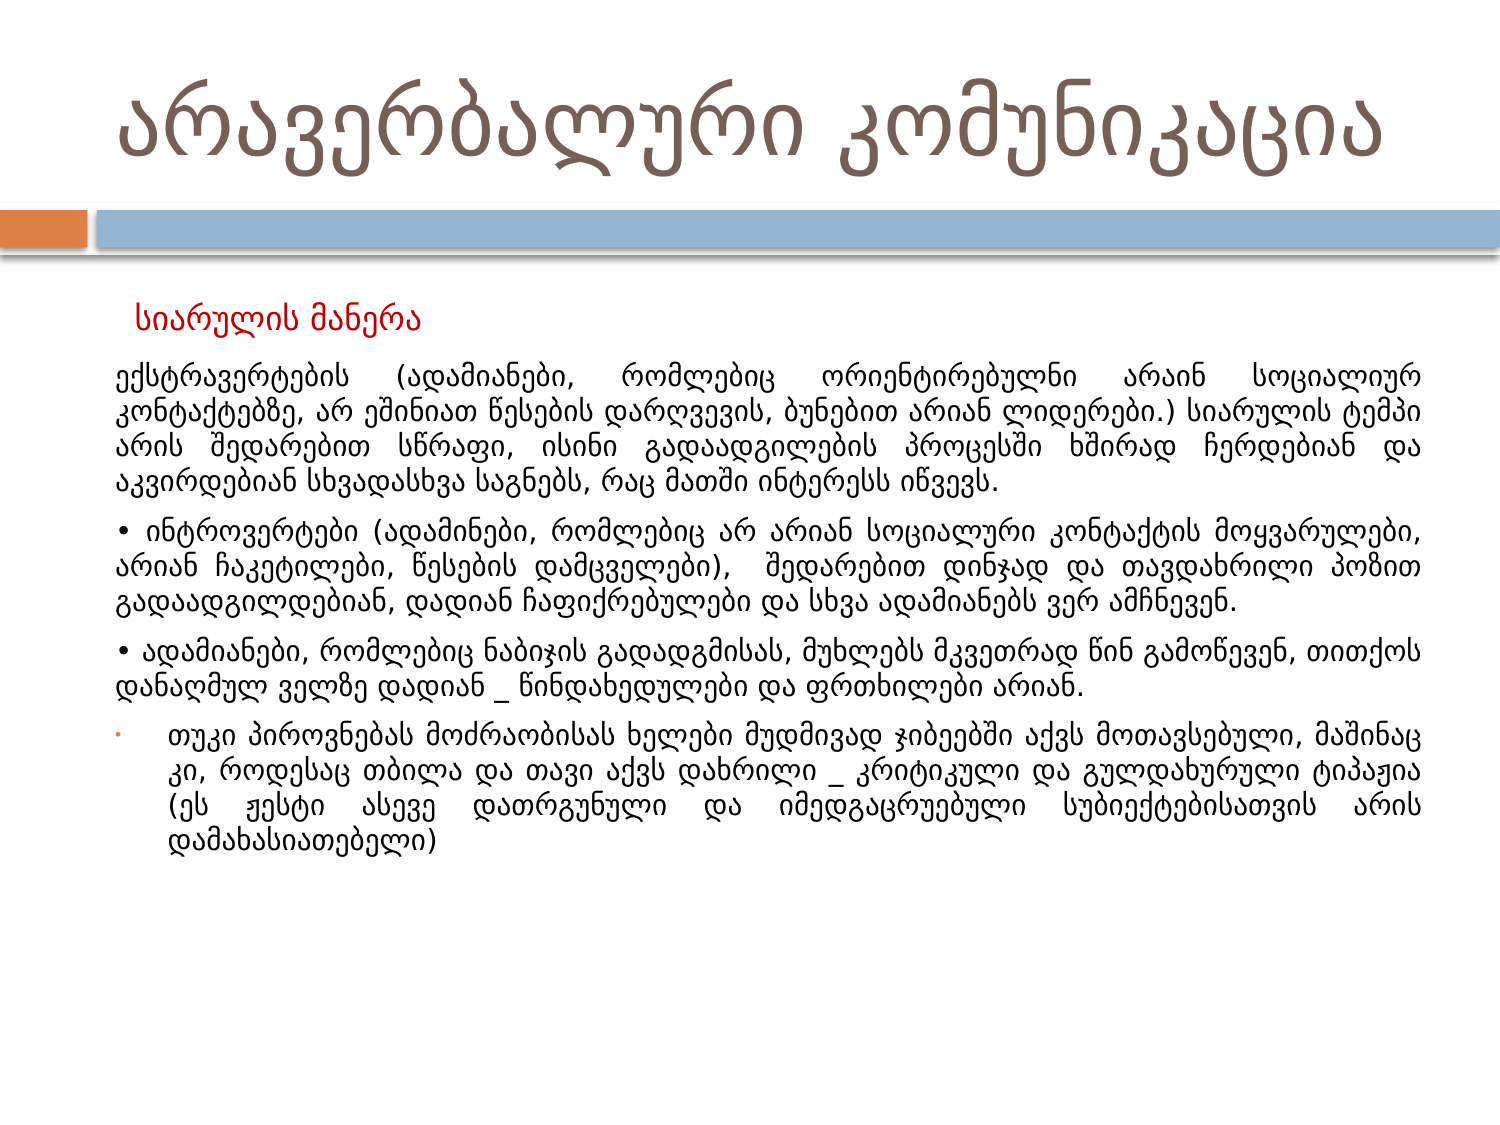

# არავერბალური კომუნიკაცია
 სიარულის მანერა
ექსტრავერტების (ადამიანები, რომლებიც ორიენტირებულნი არაინ სოციალიურ კონტაქტებზე, არ ეშინიათ წესების დარღვევის, ბუნებით არიან ლიდერები.) სიარულის ტემპი არის შედარებით სწრაფი, ისინი გადაადგილების პროცესში ხშირად ჩერდებიან და აკვირდებიან სხვადასხვა საგნებს, რაც მათში ინტერესს იწვევს.
• ინტროვერტები (ადამინები, რომლებიც არ არიან სოციალური კონტაქტის მოყვარულები, არიან ჩაკეტილები, წესების დამცველები),  შედარებით დინჯად და თავდახრილი პოზით გადაადგილდებიან, დადიან ჩაფიქრებულები და სხვა ადამიანებს ვერ ამჩნევენ.
• ადამიანები, რომლებიც ნაბიჯის გადადგმისას, მუხლებს მკვეთრად წინ გამოწევენ, თითქოს დანაღმულ ველზე დადიან _ წინდახედულები და ფრთხილები არიან.
თუკი პიროვნებას მოძრაობისას ხელები მუდმივად ჯიბეებში აქვს მოთავსებული, მაშინაც კი, როდესაც თბილა და თავი აქვს დახრილი _ კრიტიკული და გულდახურული ტიპაჟია (ეს ჟესტი ასევე დათრგუნული და იმედგაცრუებული სუბიექტებისათვის არის დამახასიათებელი)